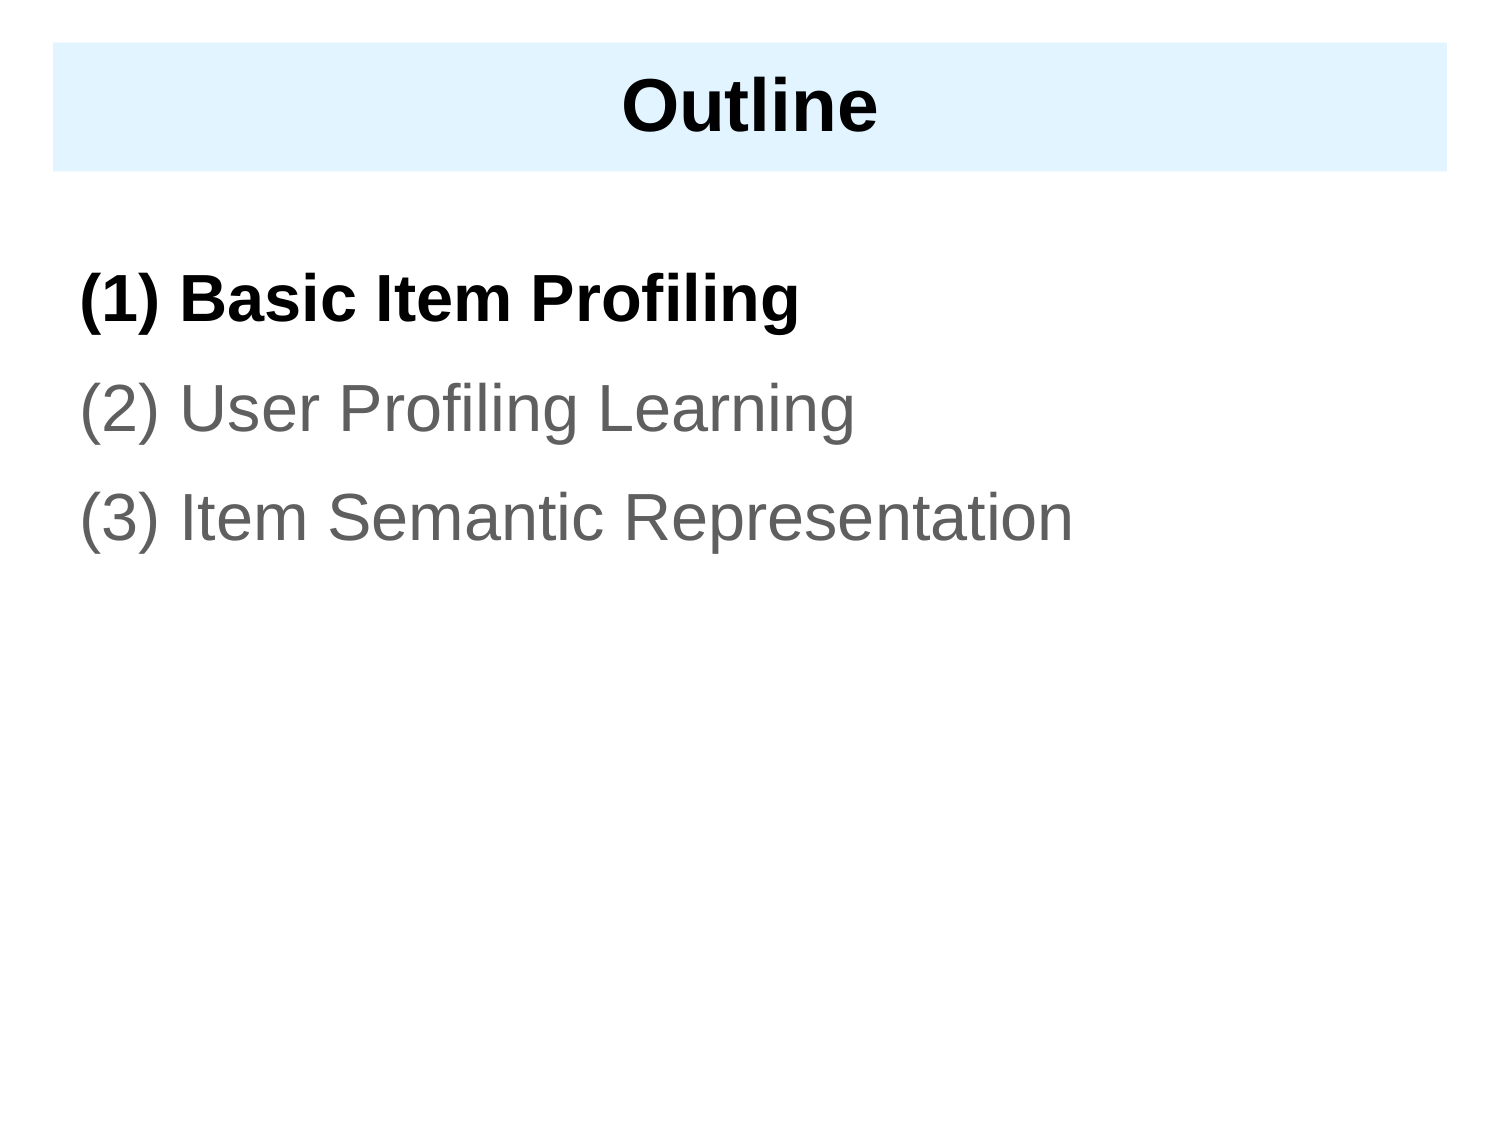

# Outline
(1) Basic Item Profiling
(2) User Profiling Learning
(3) Item Semantic Representation